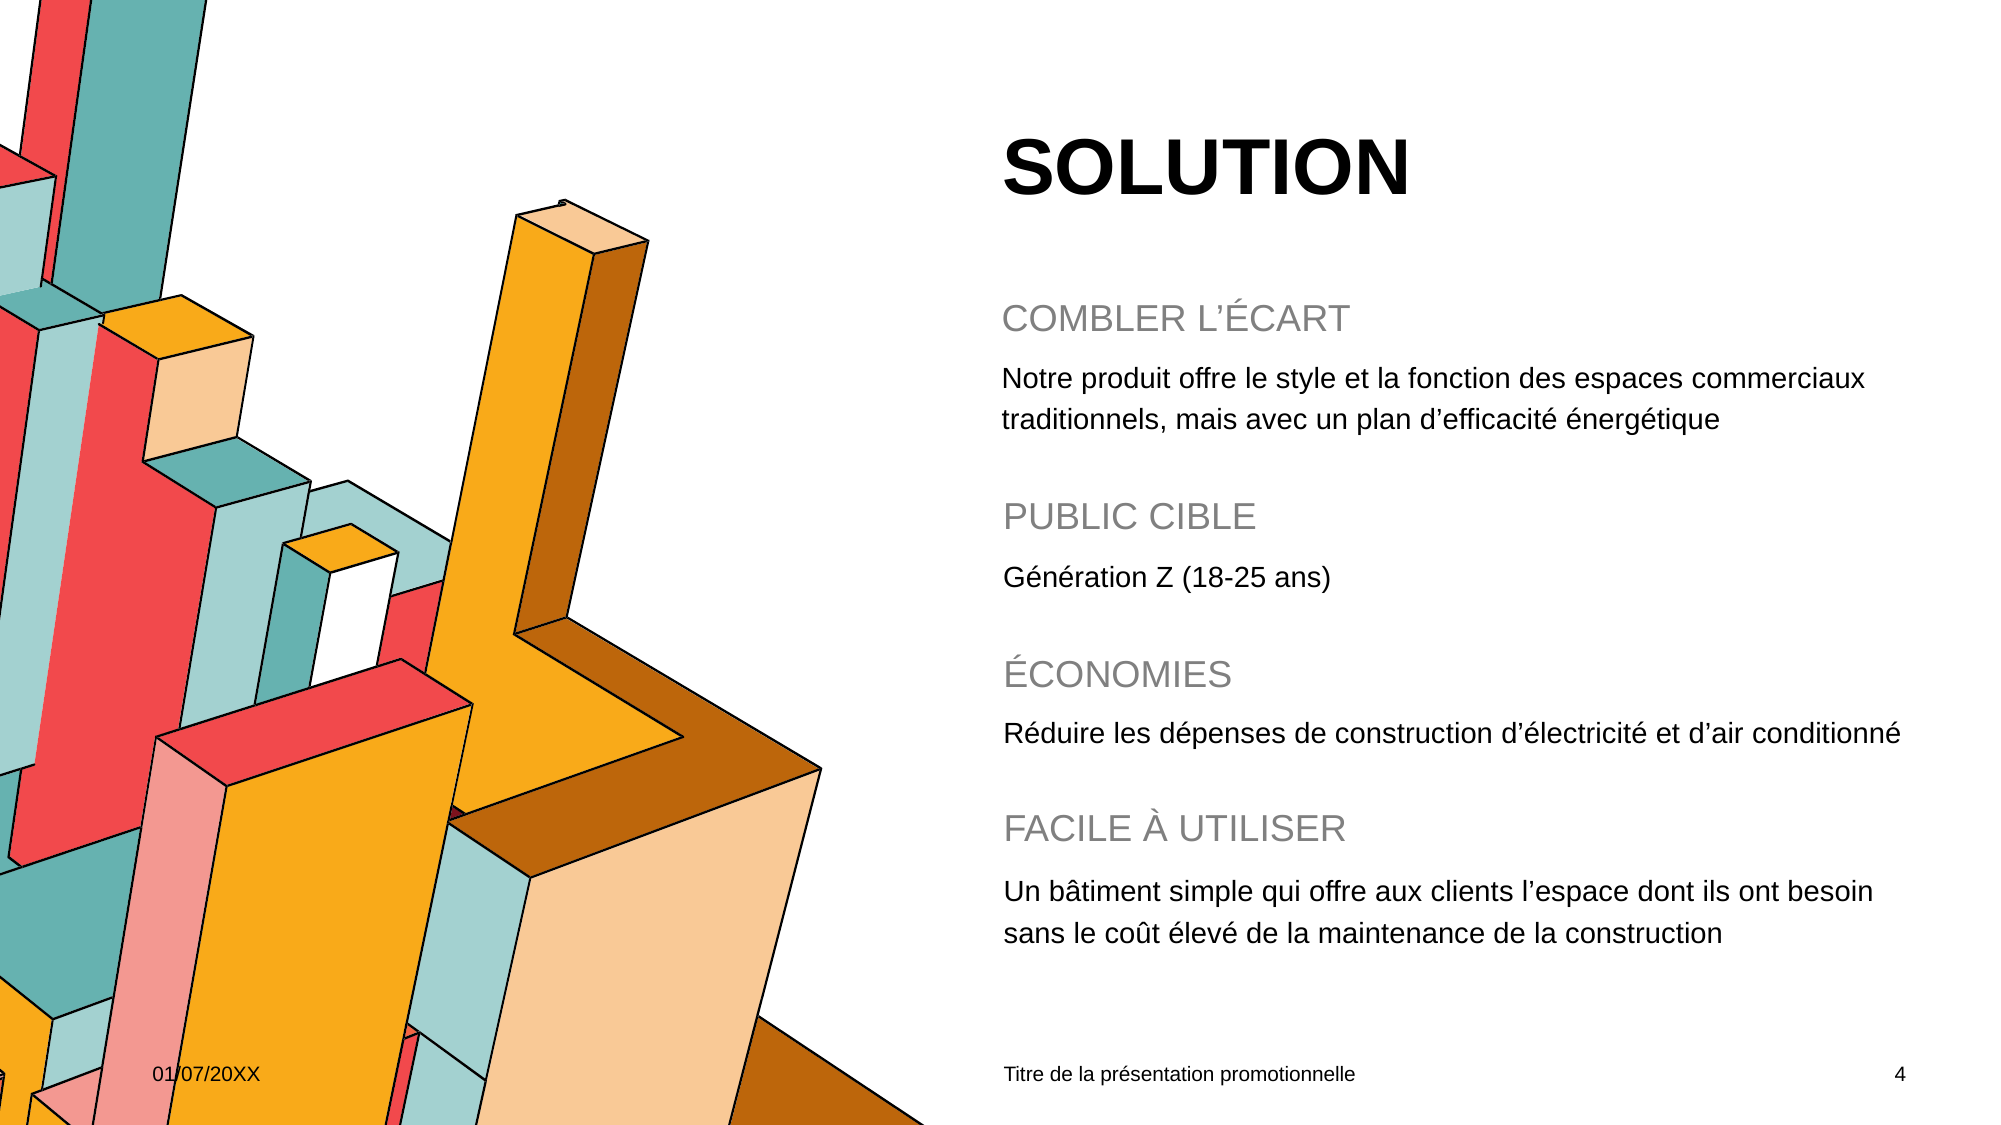

# SOLUTION
COMBLER L’ÉCART
Notre produit offre le style et la fonction des espaces commerciaux traditionnels, mais avec un plan d’efficacité énergétique
PUBLIC CIBLE
Génération Z (18-25 ans)
ÉCONOMIES
Réduire les dépenses de construction d’électricité et d’air conditionné
FACILE À UTILISER
Un bâtiment simple qui offre aux clients l’espace dont ils ont besoin sans le coût élevé de la maintenance de la construction
01/07/20XX
Titre de la présentation promotionnelle
4